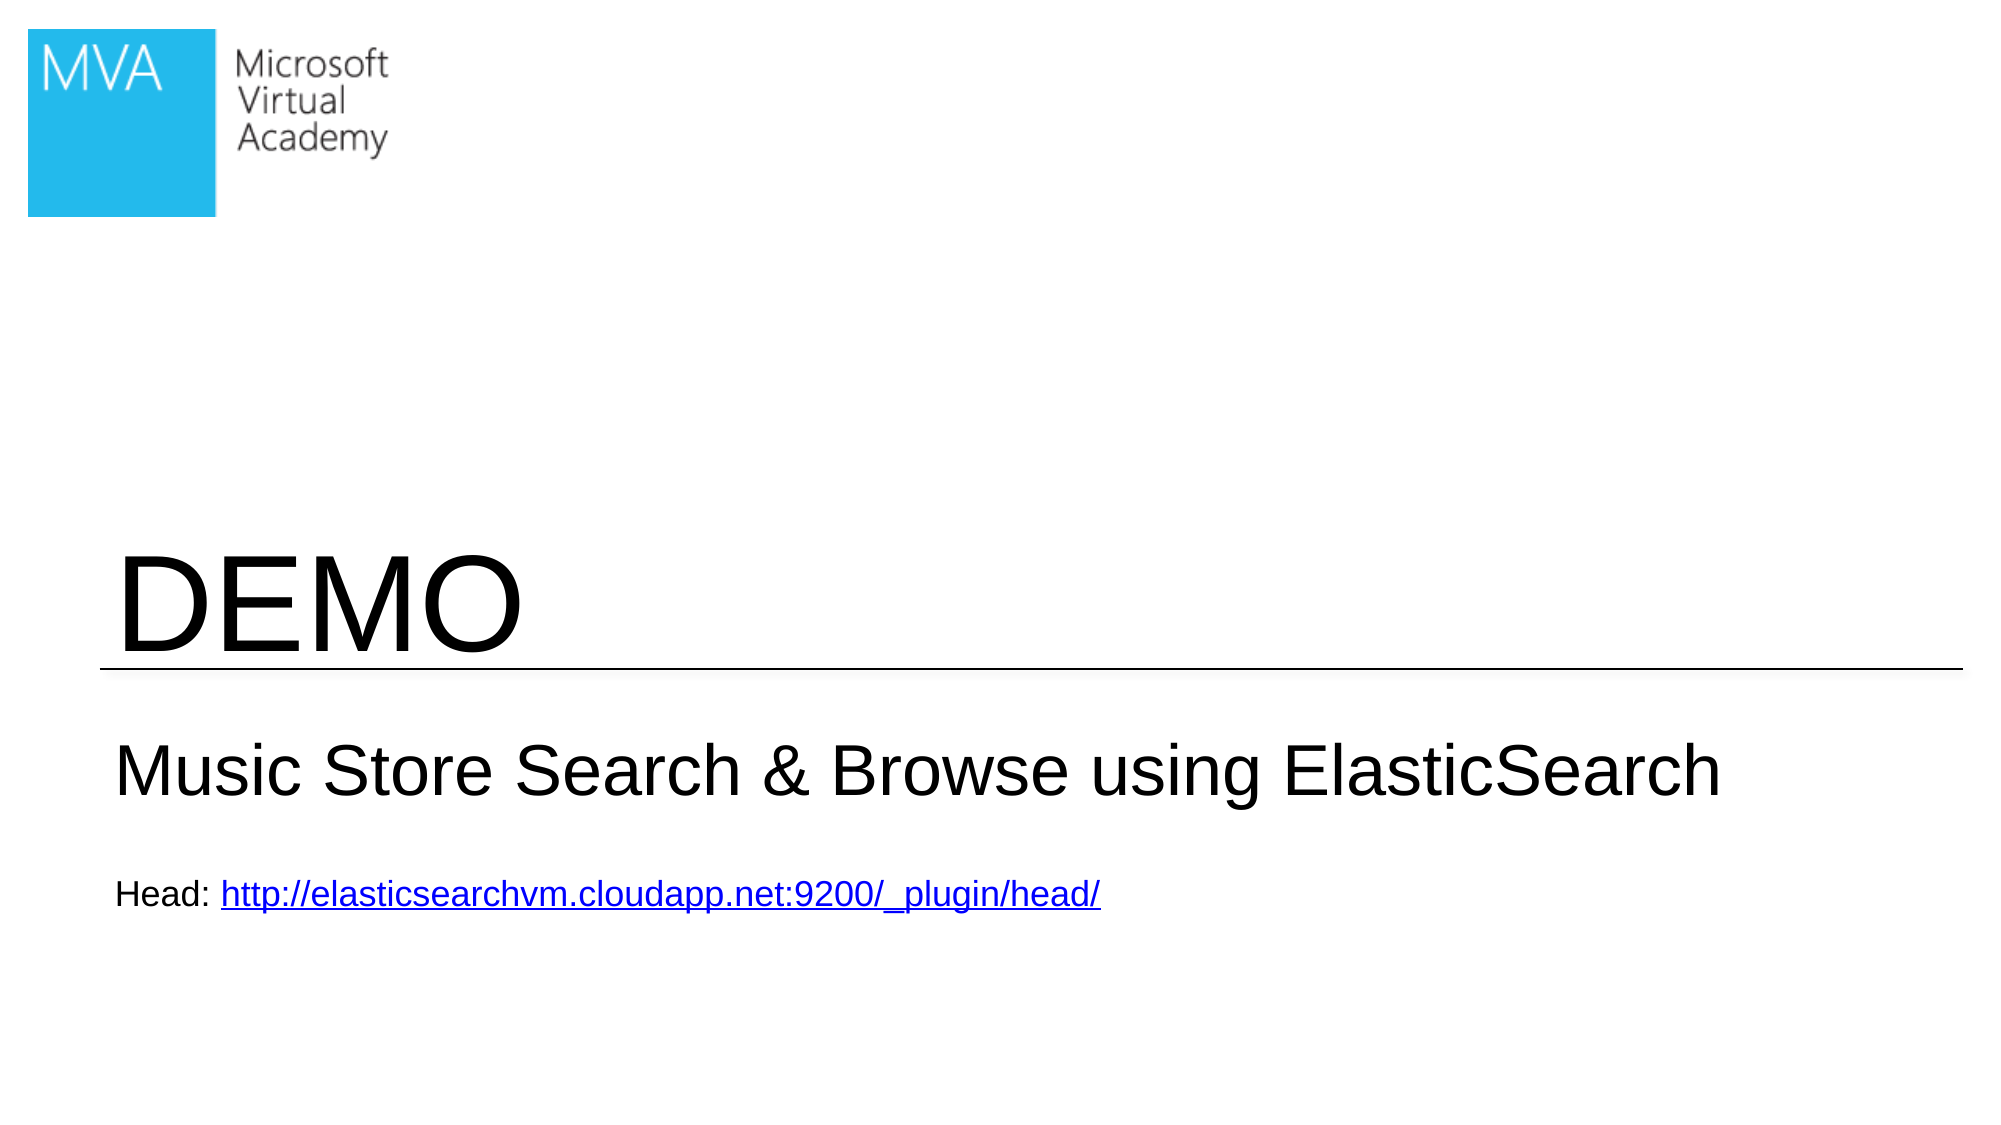

# Music Store Search & Browse using ElasticSearch Head: http://elasticsearchvm.cloudapp.net:9200/_plugin/head/